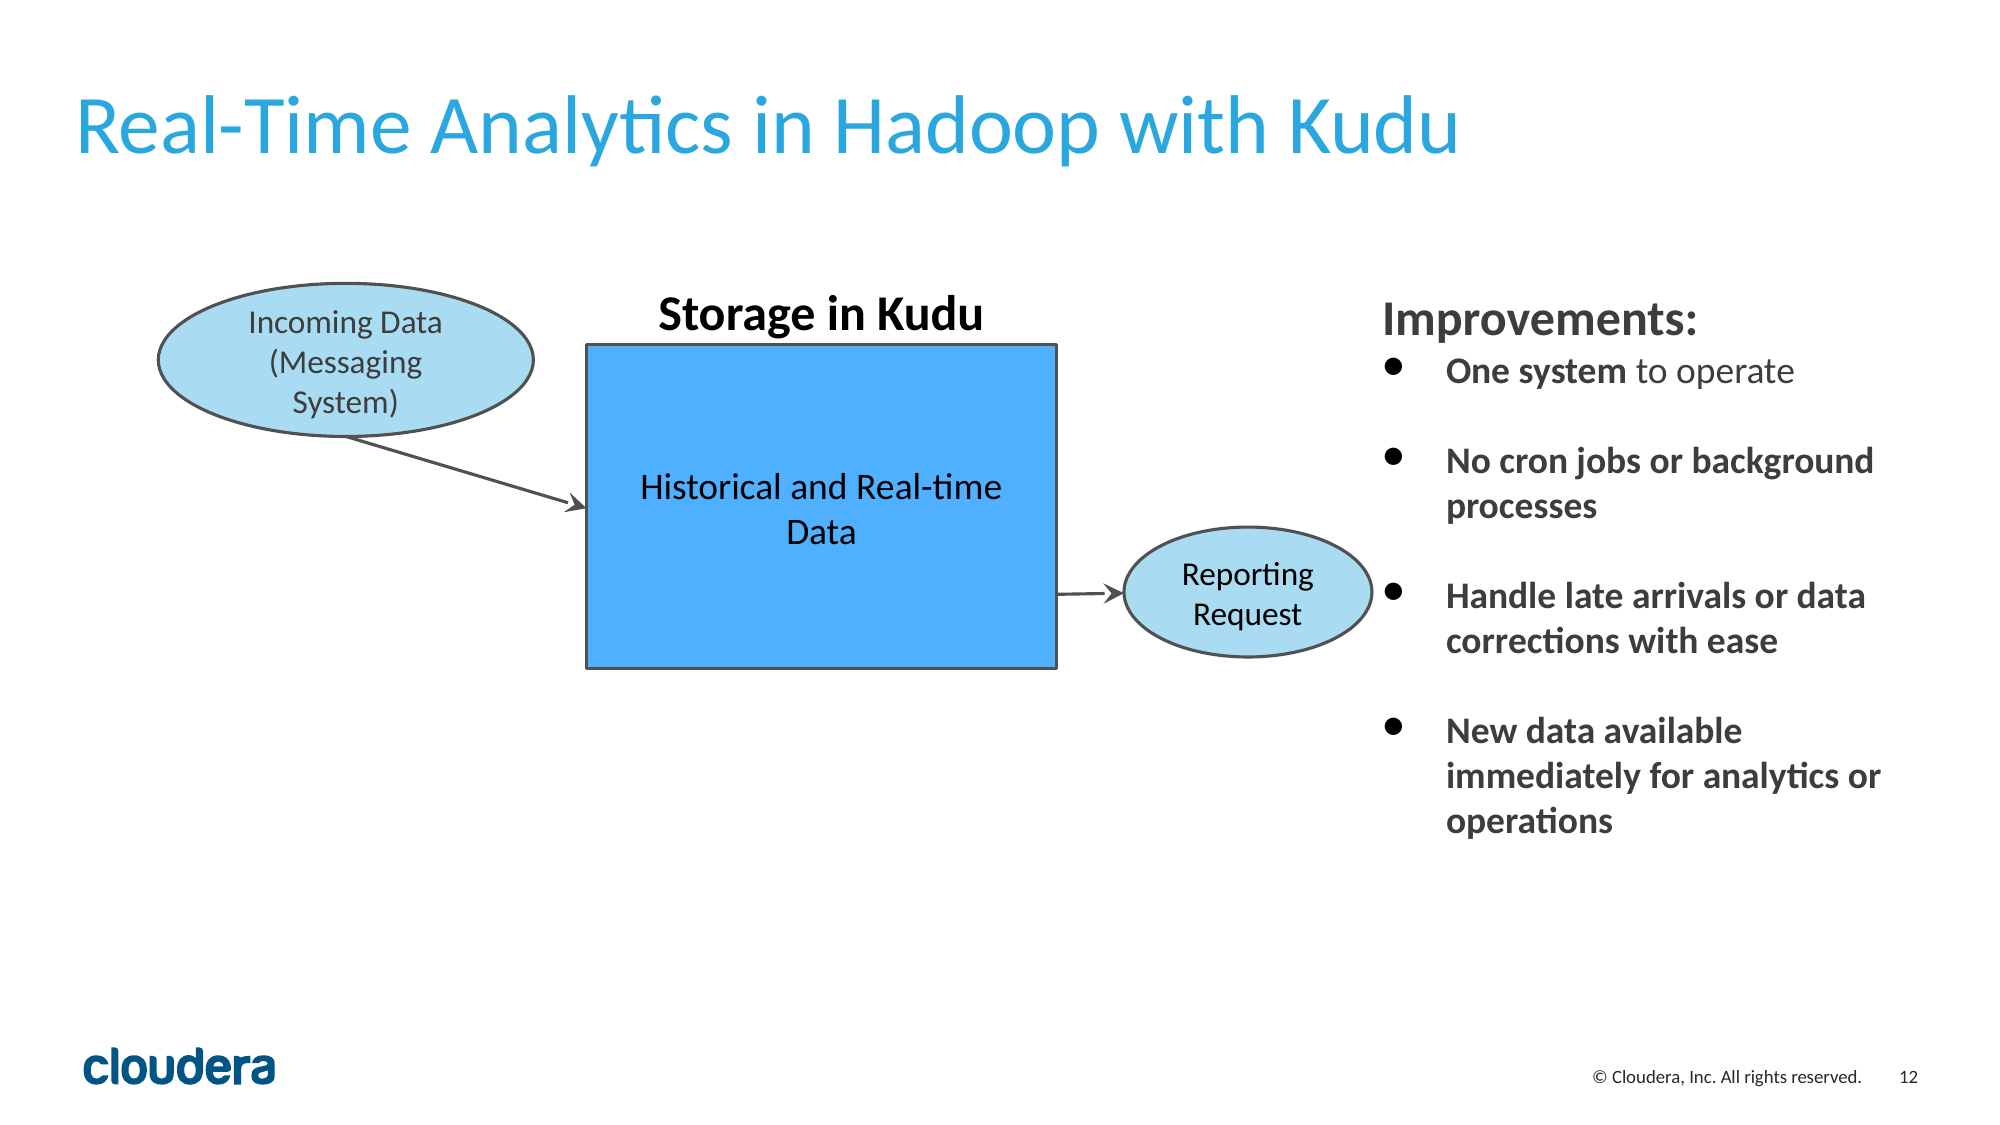

# Real-Time Analytics in Hadoop with Kudu
Storage in Kudu
Improvements:
One system to operate

No cron jobs or background processes

Handle late arrivals or data corrections with ease

New data available immediately for analytics or operations
Incoming Data (Messaging System)
Historical and Real-time
Data
Reporting Request